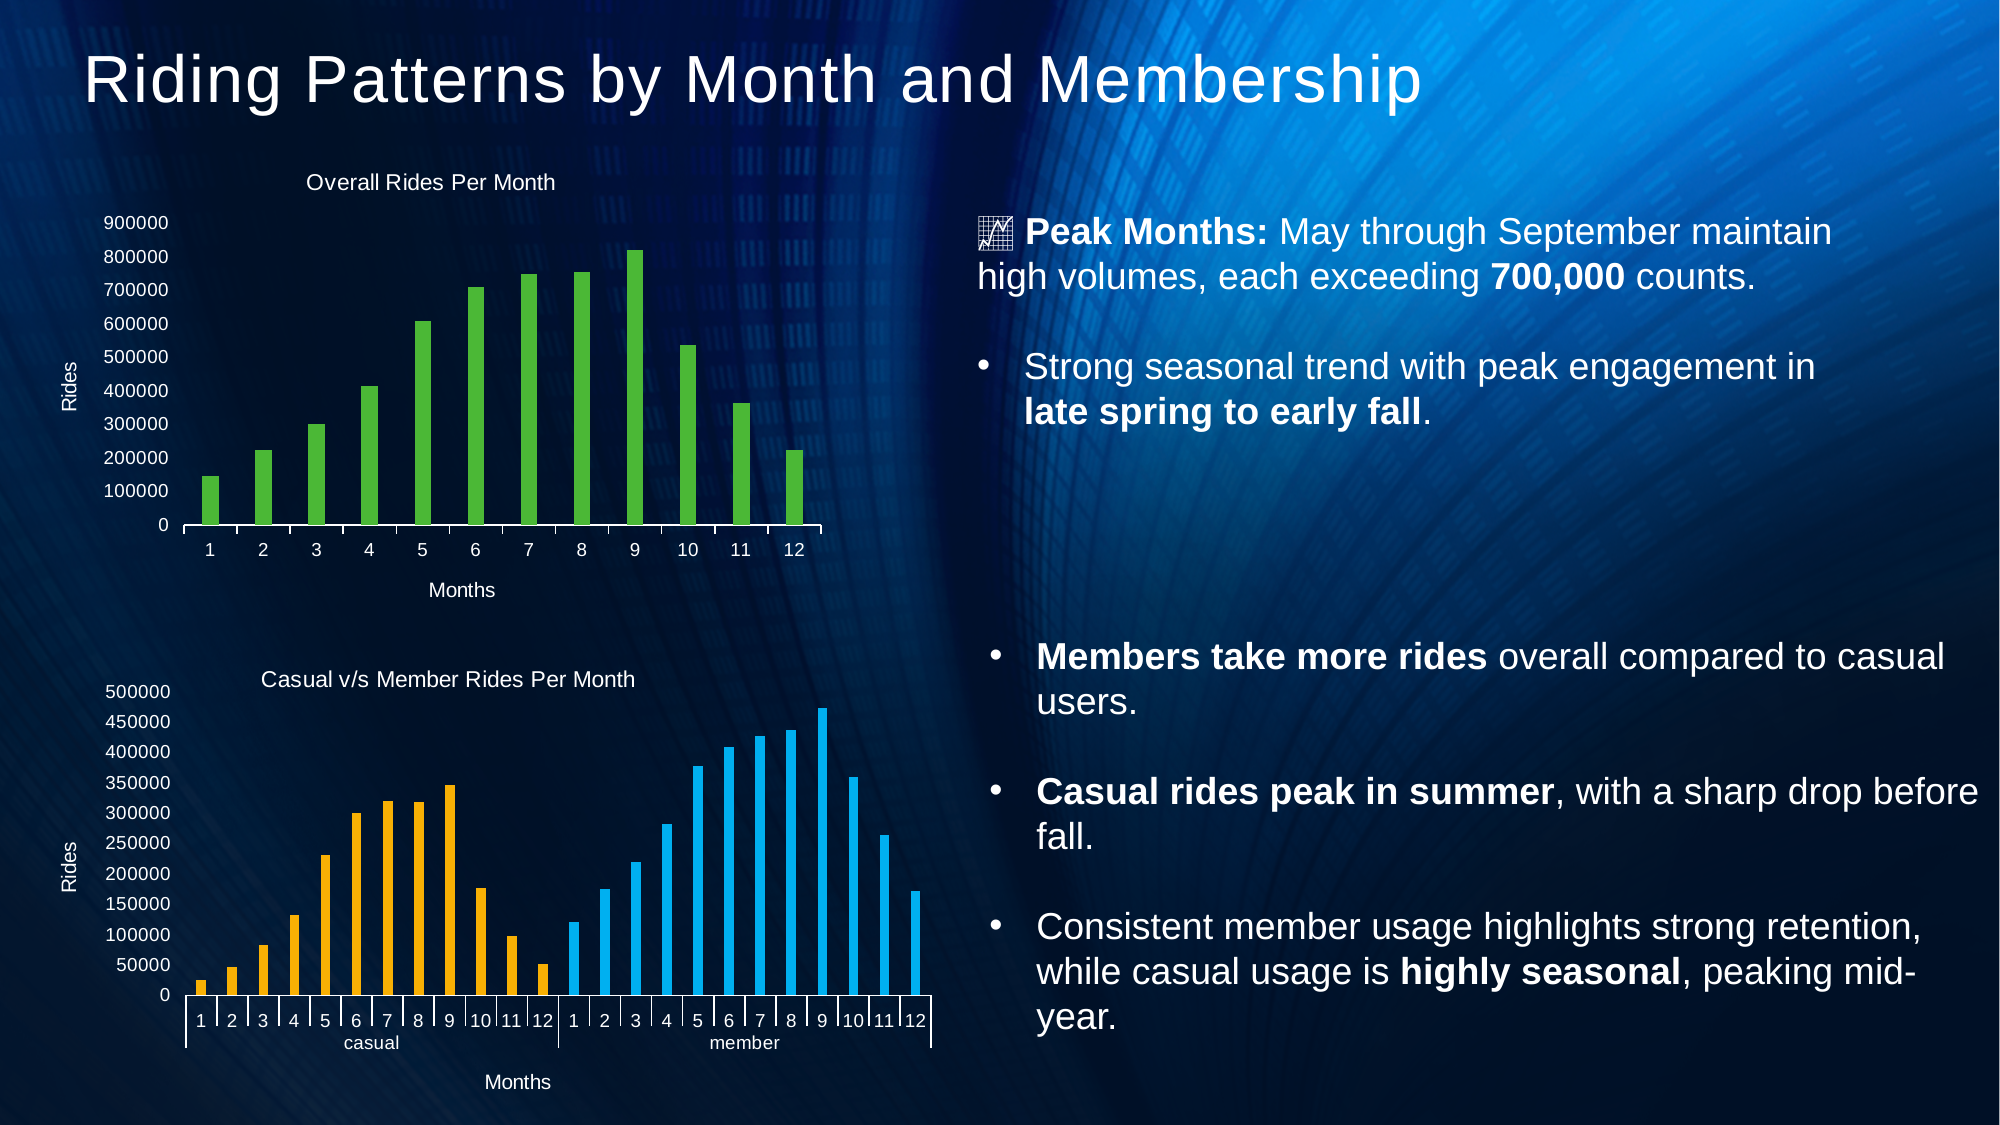

# Riding Patterns by Month and Membership

### Chart: Overall Rides Per Month

| Category | Total |
|---|---|
| 1 | 144873.0 |
| 2 | 223164.0 |
| 3 | 301687.0 |
| 4 | 415025.0 |
| 5 | 609704.0 |
| 6 | 710747.0 |
| 7 | 749004.0 |
| 8 | 755804.0 |
| 9 | 820832.0 |
| 10 | 537113.0 |
| 11 | 362518.0 |
| 12 | 224073.0 |
📈 Peak Months: May through September maintain high volumes, each exceeding 700,000 counts.

Strong seasonal trend with peak engagement in late spring to early fall.

### Chart: Casual v/s Member Rides Per Month

| Category | Total |
|---|---|
| 1 | 24460.0 |
| 2 | 47163.0 |
| 3 | 82550.0 |
| 4 | 131810.0 |
| 5 | 231150.0 |
| 6 | 301169.0 |
| 7 | 320581.0 |
| 8 | 318398.0 |
| 9 | 346477.0 |
| 10 | 177071.0 |
| 11 | 98392.0 |
| 12 | 51672.0 |
| 1 | 120413.0 |
| 2 | 176001.0 |
| 3 | 219137.0 |
| 4 | 283215.0 |
| 5 | 378554.0 |
| 6 | 409578.0 |
| 7 | 428423.0 |
| 8 | 437406.0 |
| 9 | 474355.0 |
| 10 | 360042.0 |
| 11 | 264126.0 |
| 12 | 172401.0 |
Members take more rides overall compared to casual users.

Casual rides peak in summer, with a sharp drop before fall.

Consistent member usage highlights strong retention, while casual usage is highly seasonal, peaking mid-year.